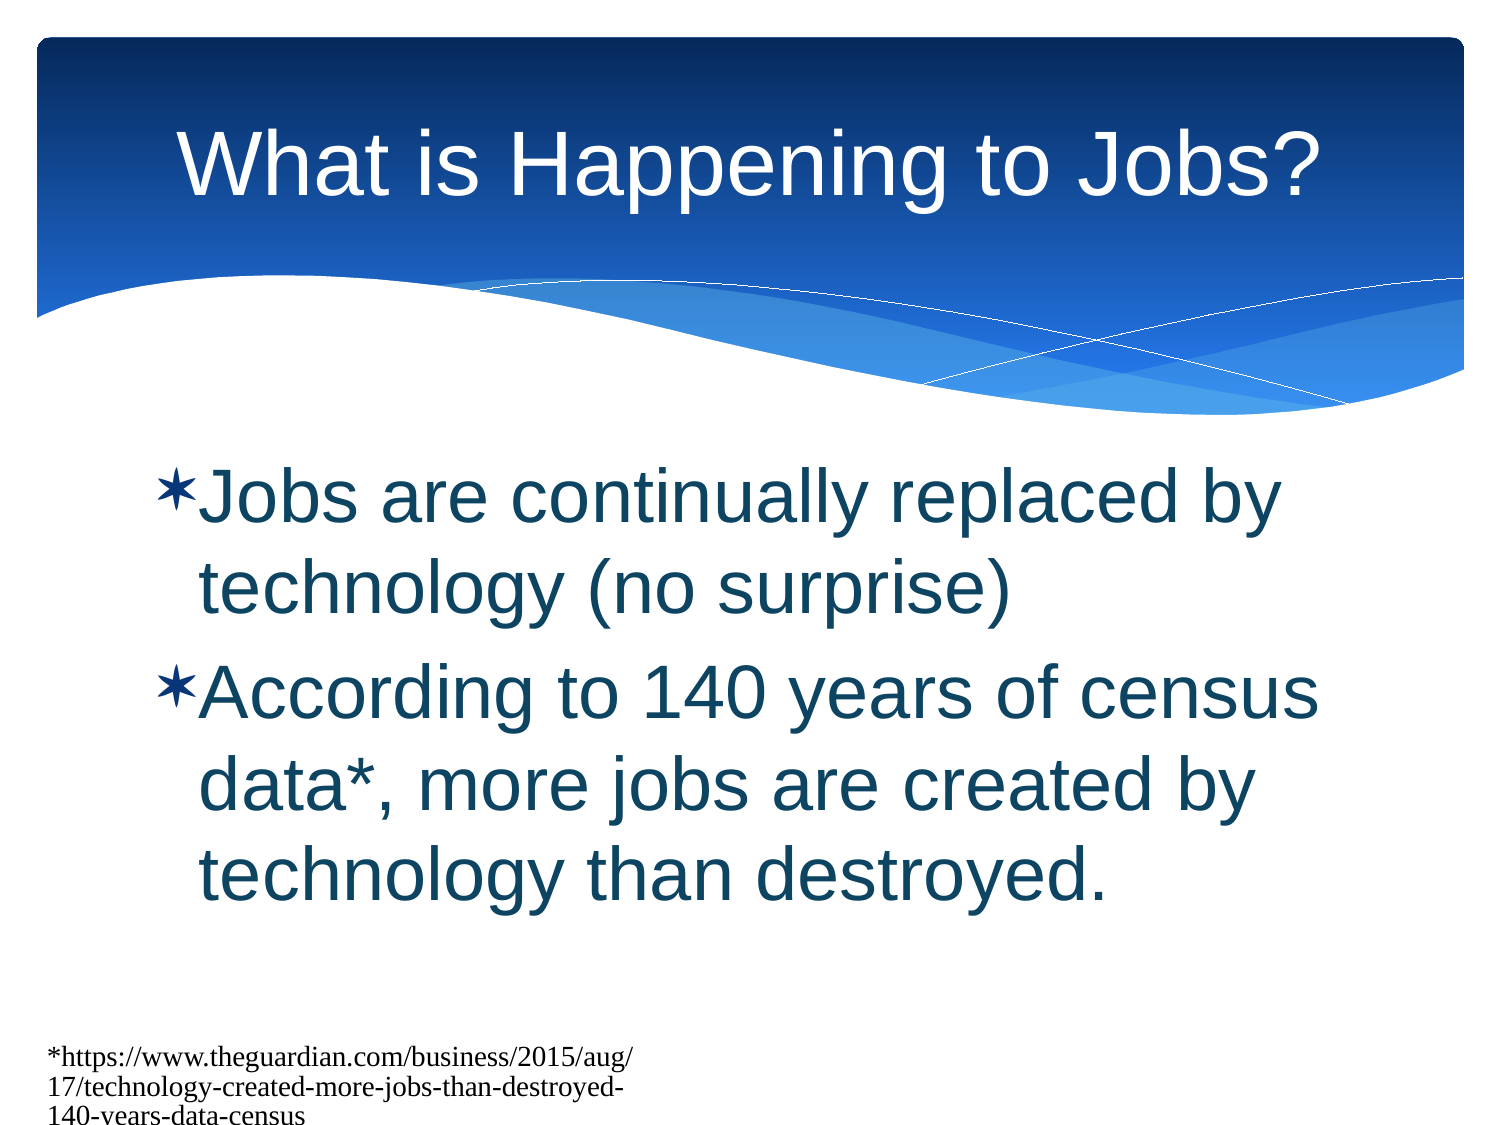

# What is Happening to Jobs?
Jobs are continually replaced by technology (no surprise)
According to 140 years of census data*, more jobs are created by technology than destroyed.
*https://www.theguardian.com/business/2015/aug/17/technology-created-more-jobs-than-destroyed-140-years-data-census